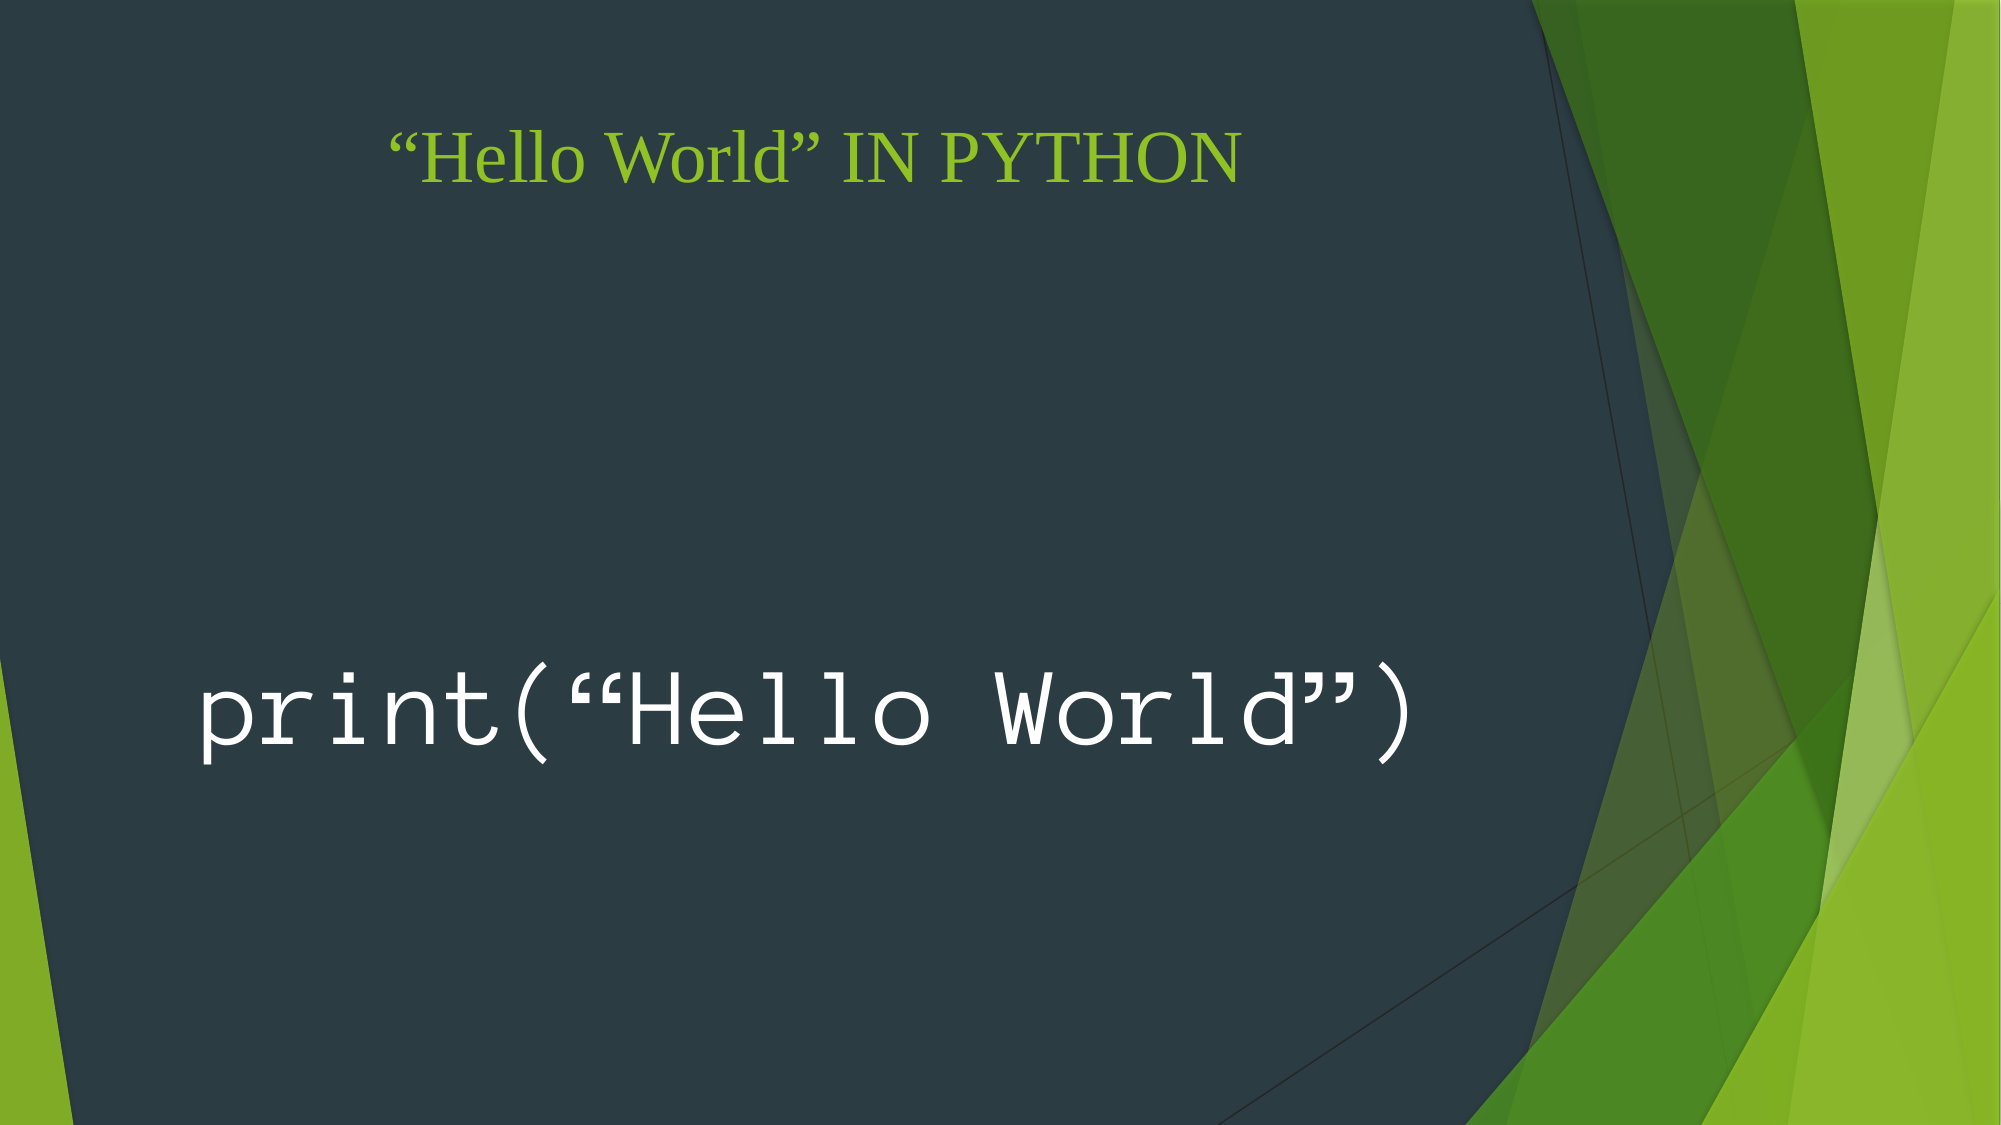

# “Hello World” IN PYTHON
print(“Hello World”)